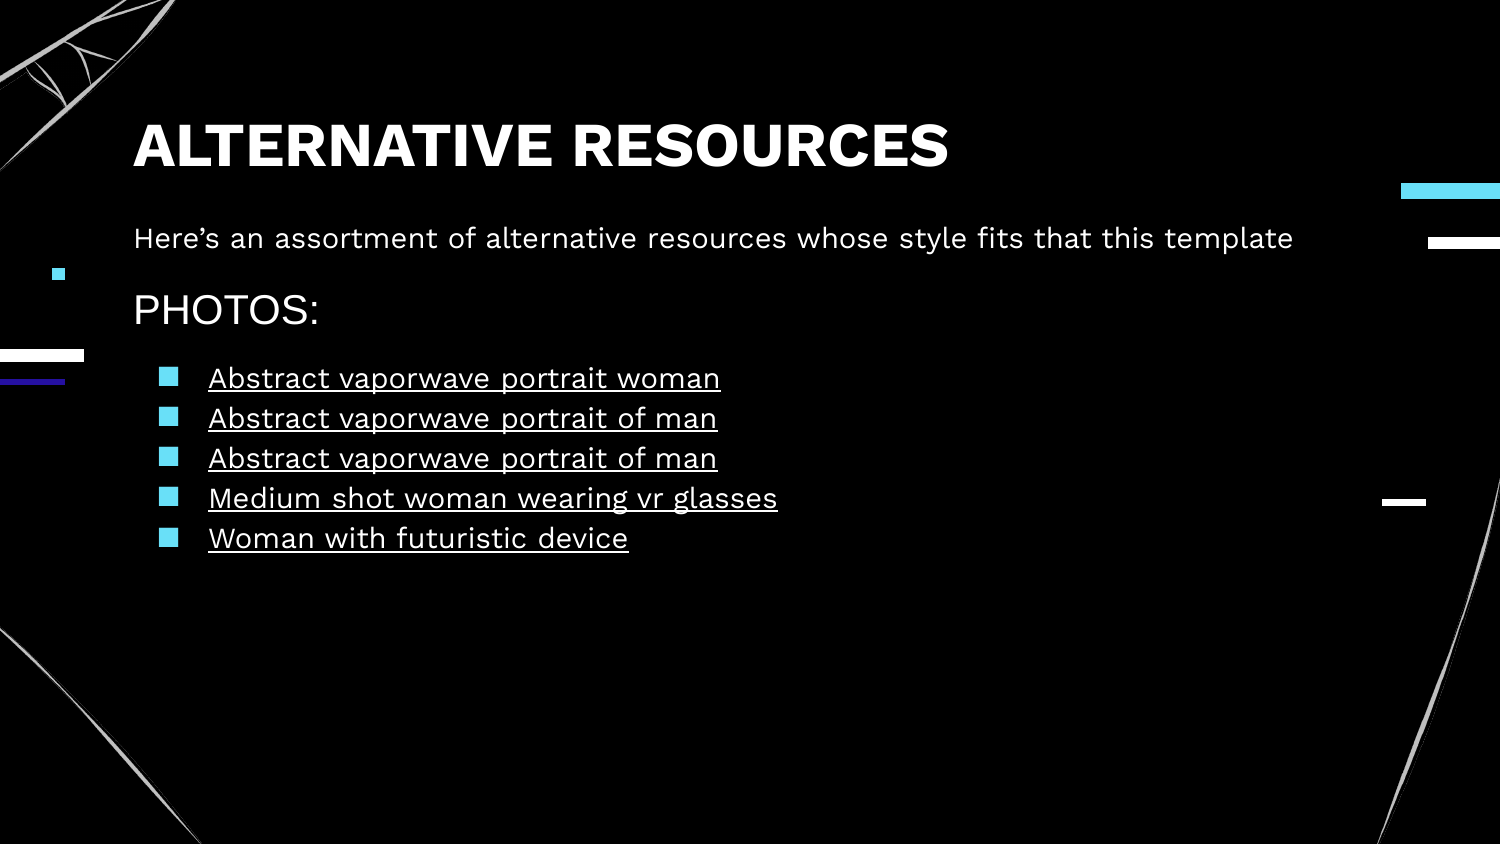

# ALTERNATIVE RESOURCES
Here’s an assortment of alternative resources whose style fits that this template
PHOTOS:
Abstract vaporwave portrait woman
Abstract vaporwave portrait of man
Abstract vaporwave portrait of man
Medium shot woman wearing vr glasses
Woman with futuristic device